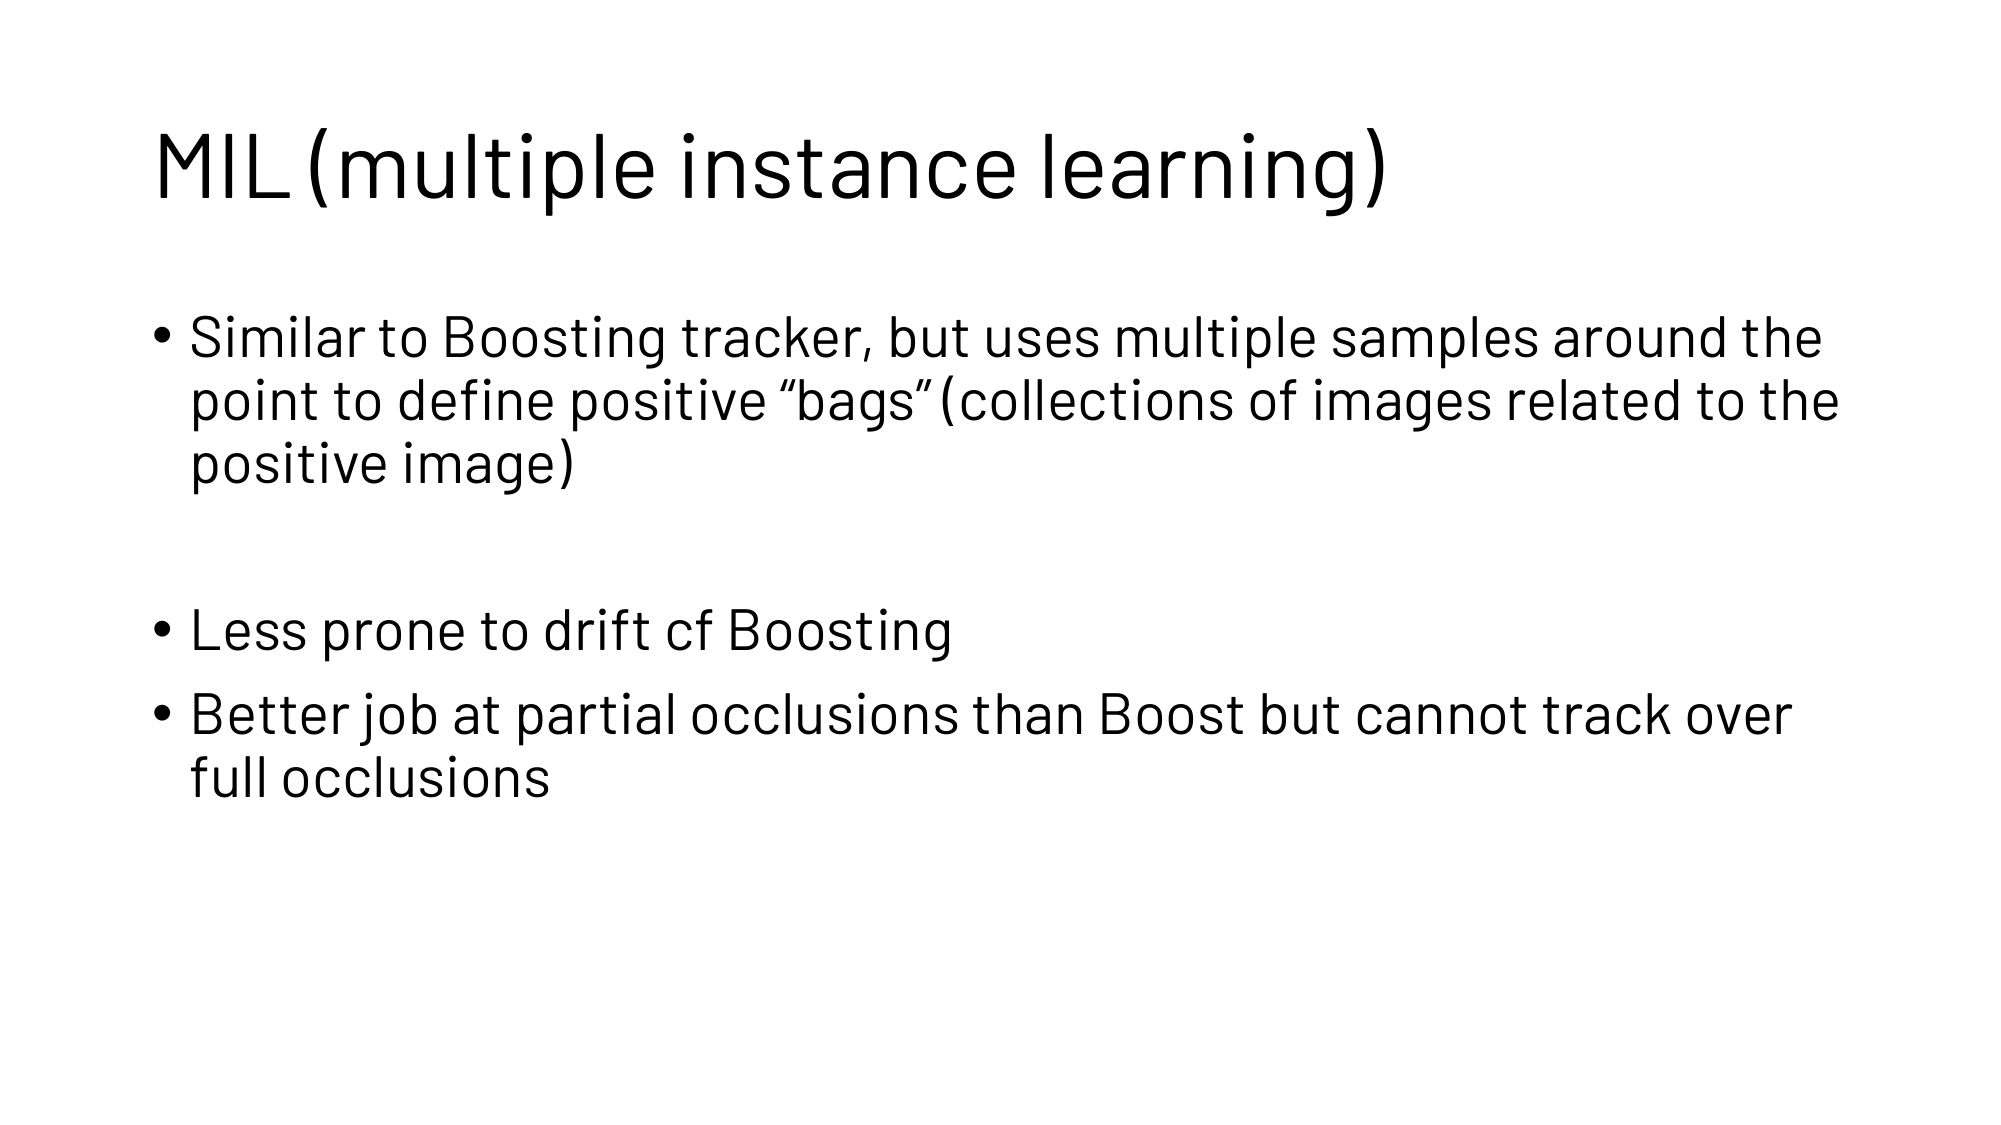

# MIL (multiple instance learning)
Similar to Boosting tracker, but uses multiple samples around the point to define positive “bags” (collections of images related to the positive image)

Less prone to drift cf Boosting
Better job at partial occlusions than Boost but cannot track over full occlusions